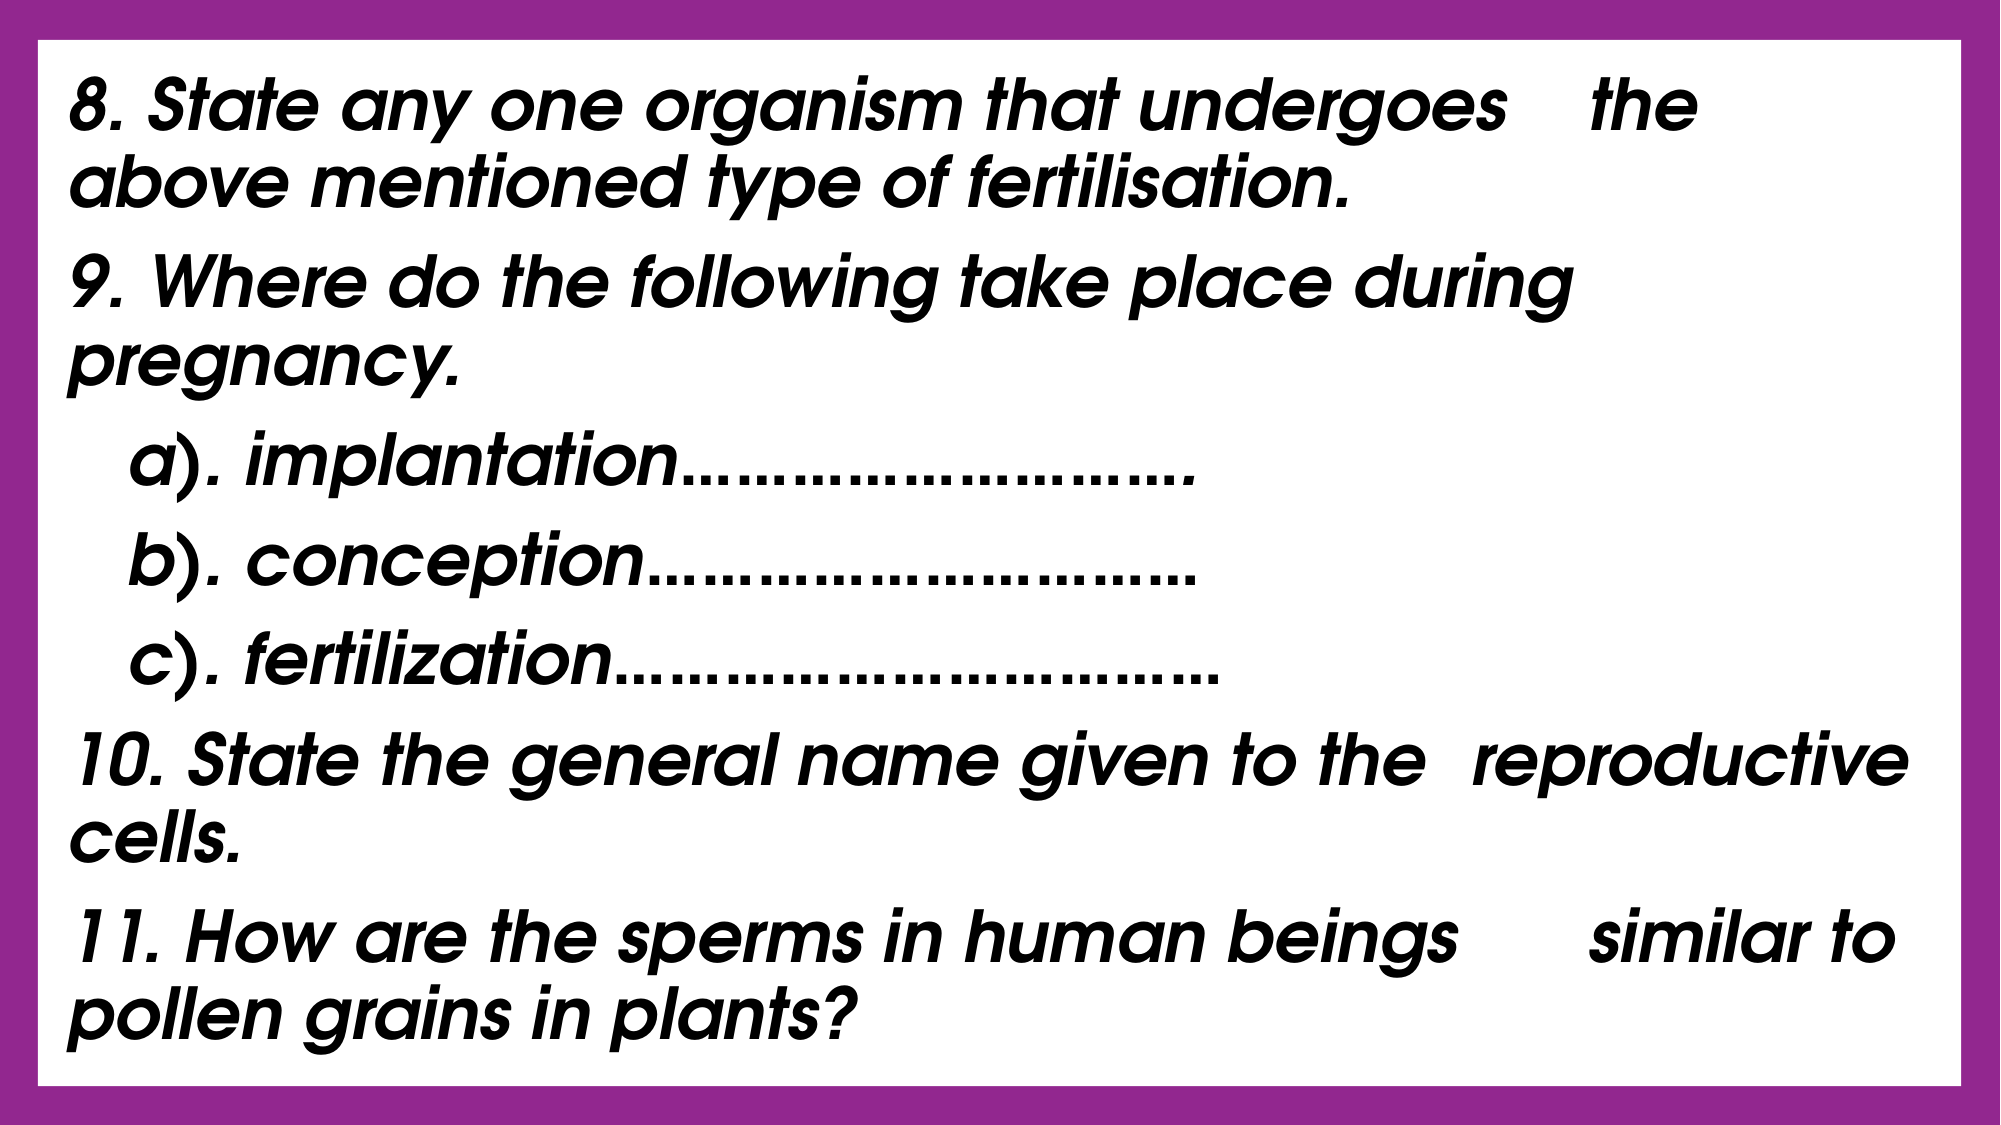

8. State any one organism that undergoes 	the above mentioned type of fertilisation.
9. Where do the following take place during 	pregnancy.
   a). implantation……………………….
   b). conception…………………………
   c). fertilization……………………………
10. State the general name given to the 	reproductive cells.
11. How are the sperms in human beings 	similar to pollen grains in plants?